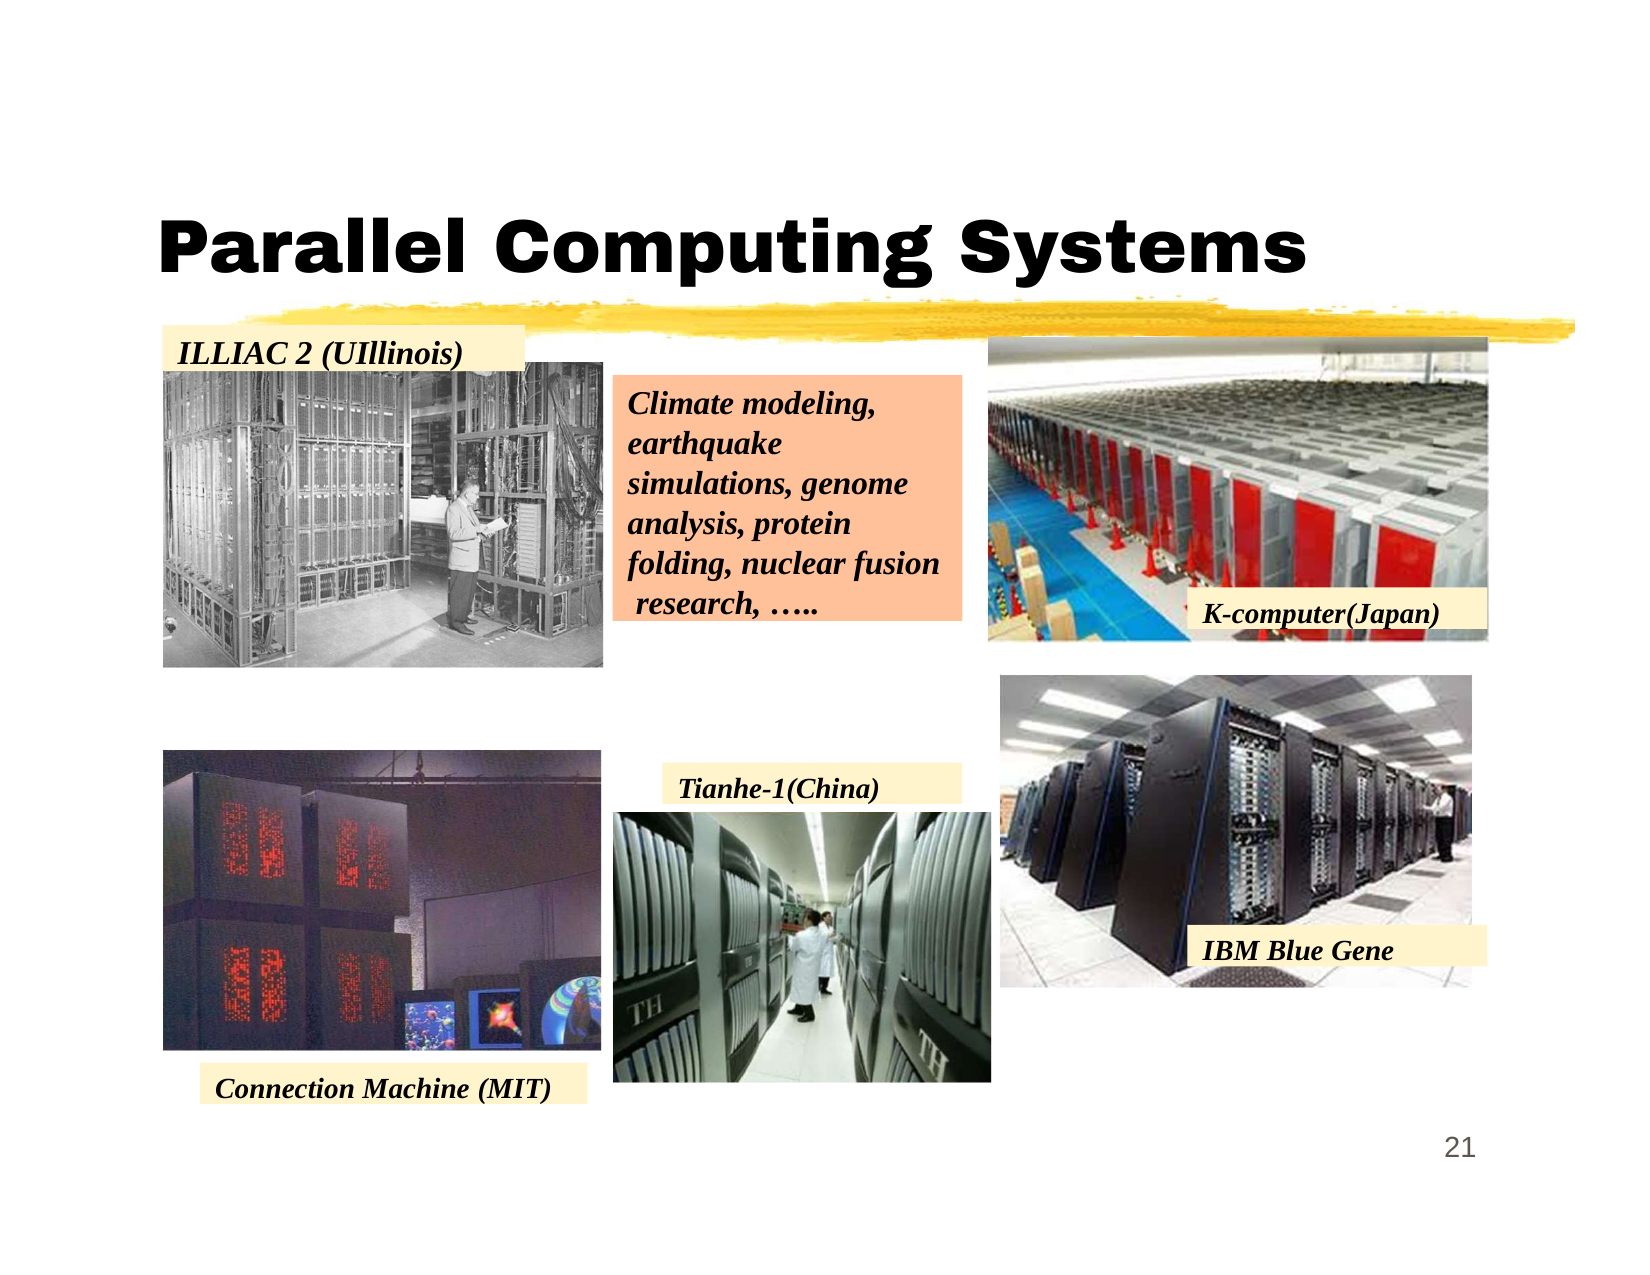

# Parallel Computing Systems
ILLIAC 2 (UIllinois)

Climate modeling,  earthquake  simulations, genome  analysis, protein  folding, nuclear fusion  research, …..
K-computer(Japan)

Tianhe-1(China)

IBM Blue Gene
Connection Machine (MIT)
21